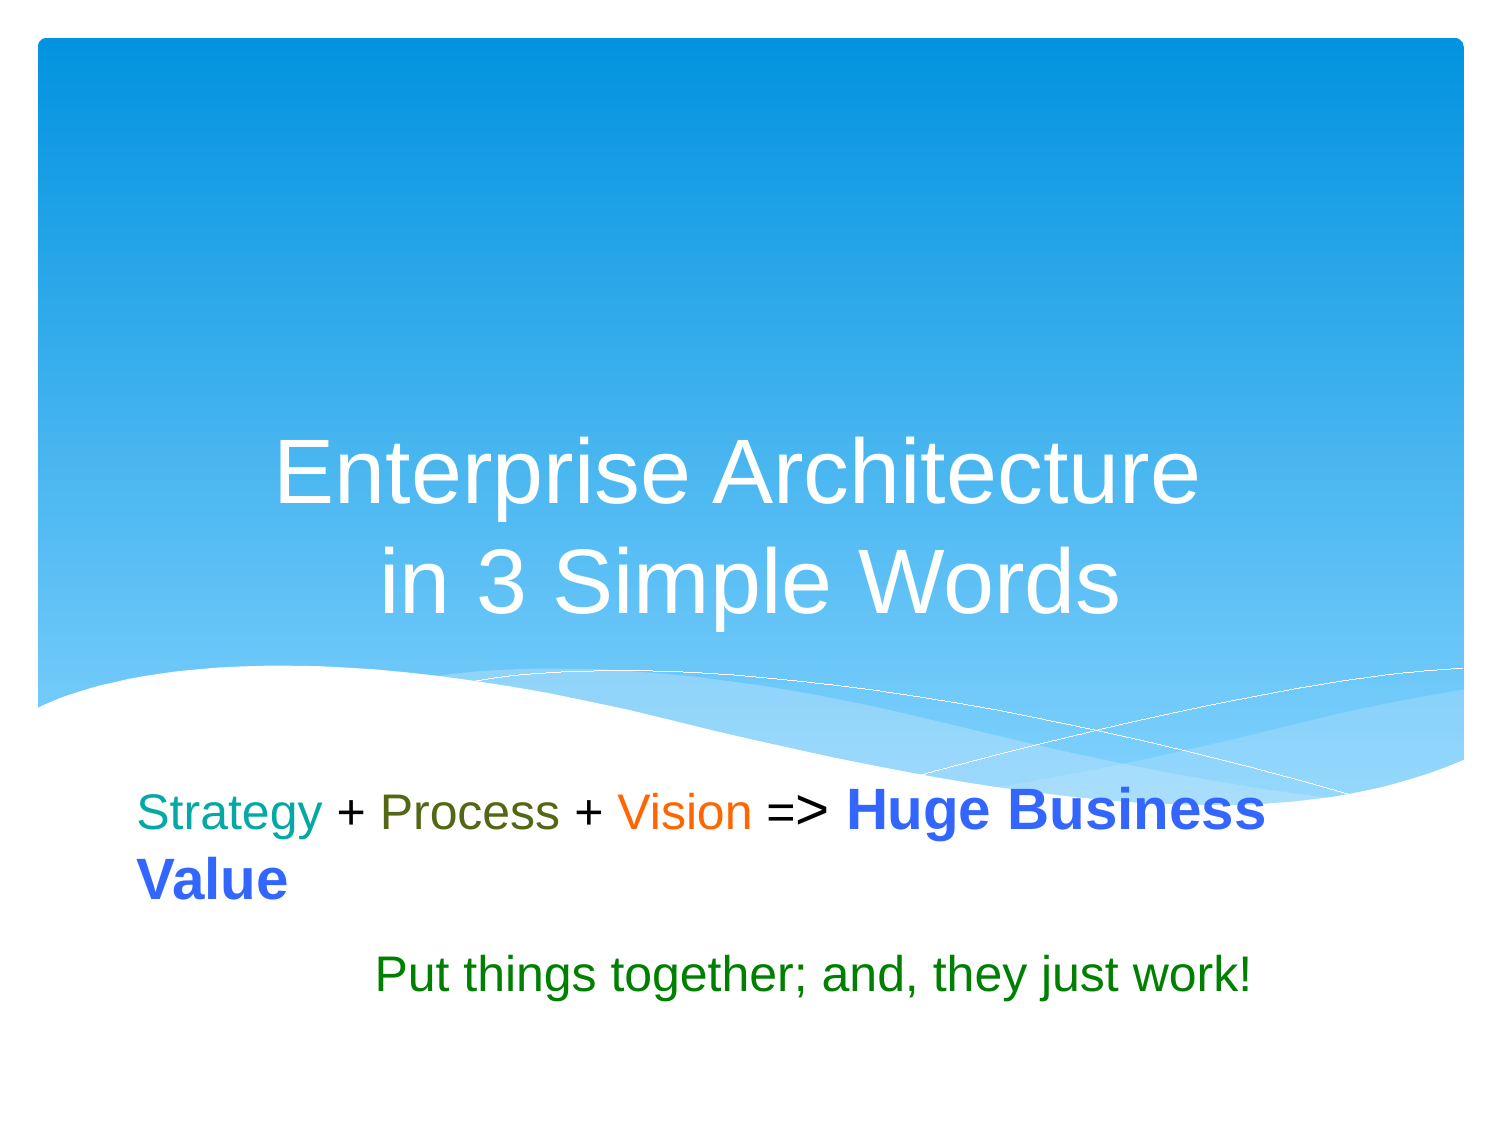

# Enterprise Architecture in 3 Simple Words
Strategy + Process + Vision => Huge Business Value
Put things together; and, they just work!